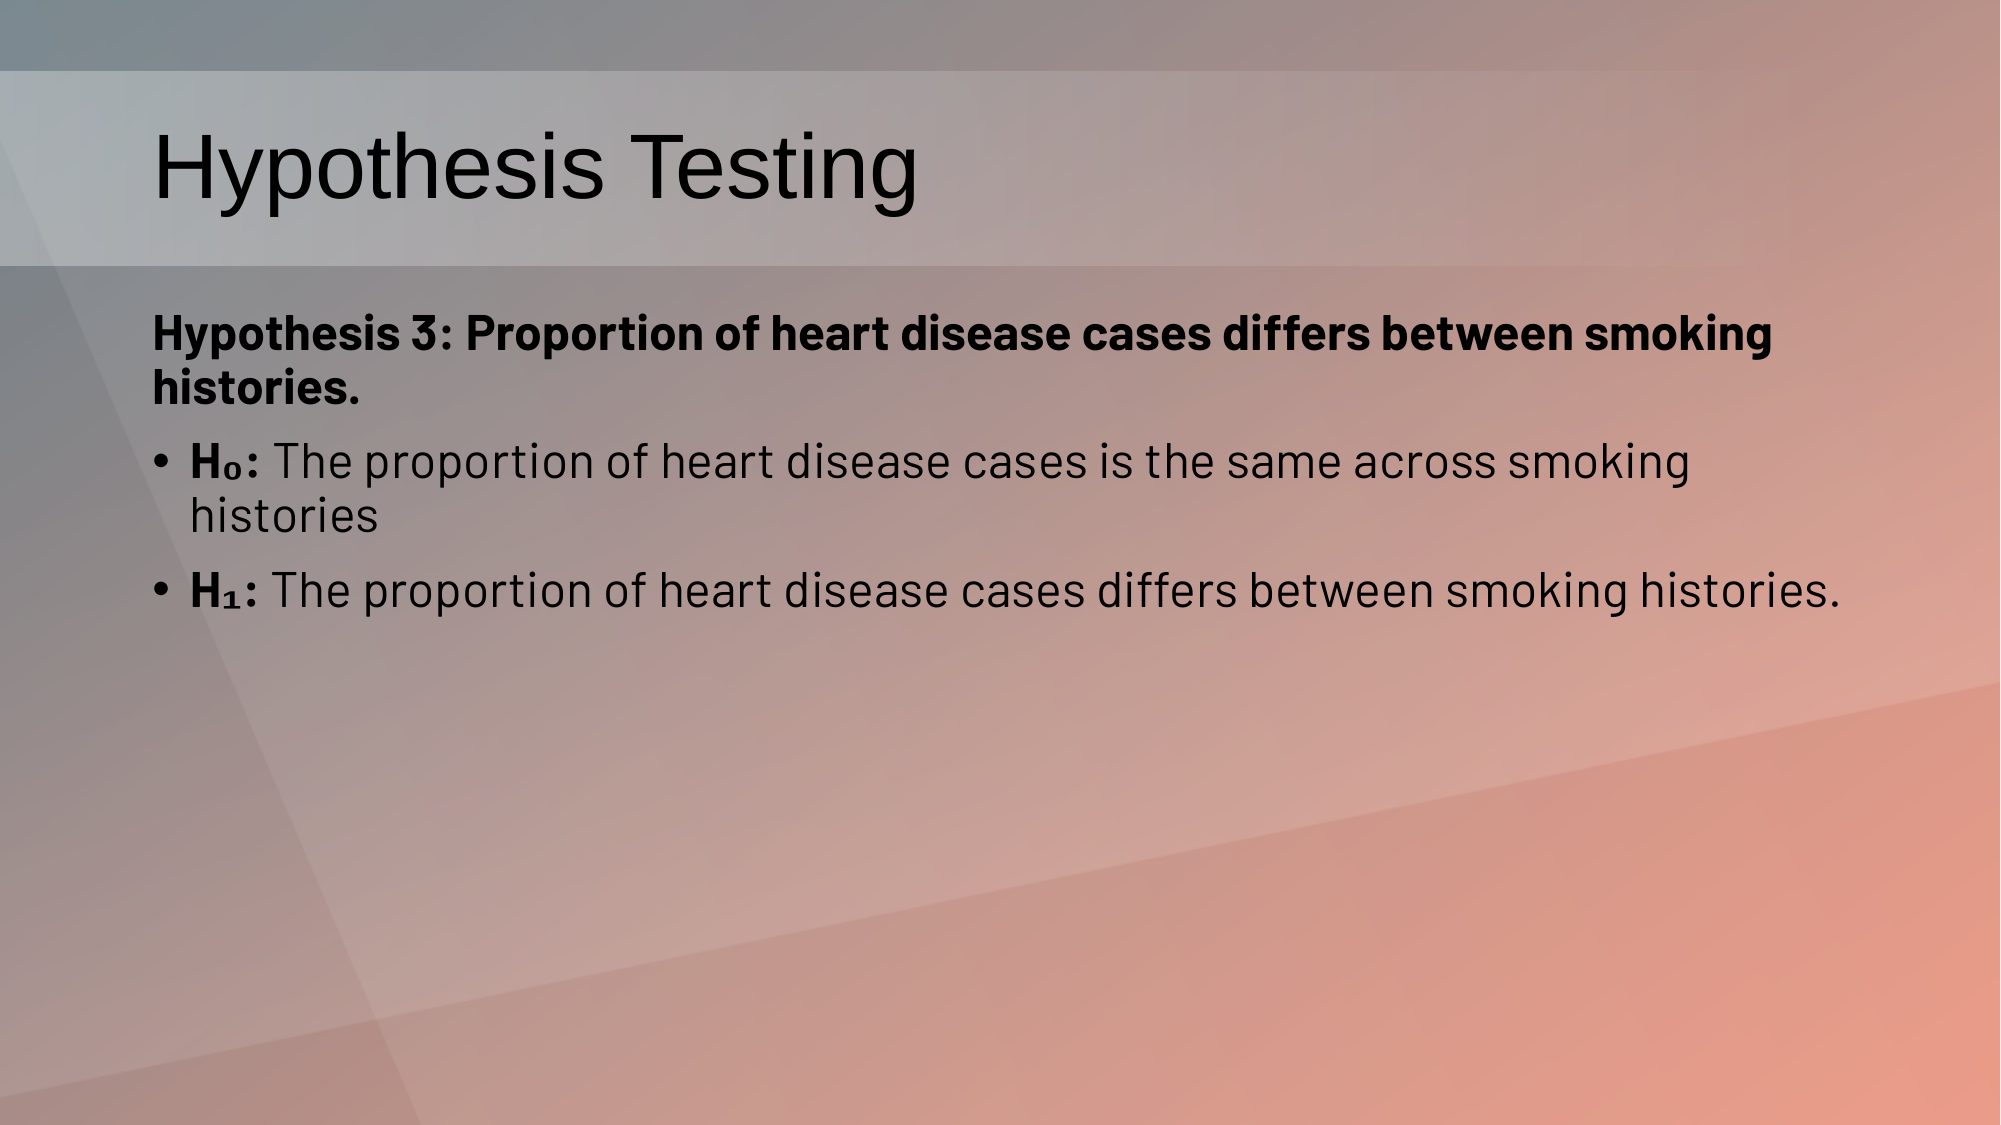

# Hypothesis Testing

Hypothesis 3: Proportion of heart disease cases differs between smoking histories.
H₀: The proportion of heart disease cases is the same across smoking histories
H₁: The proportion of heart disease cases differs between smoking histories.